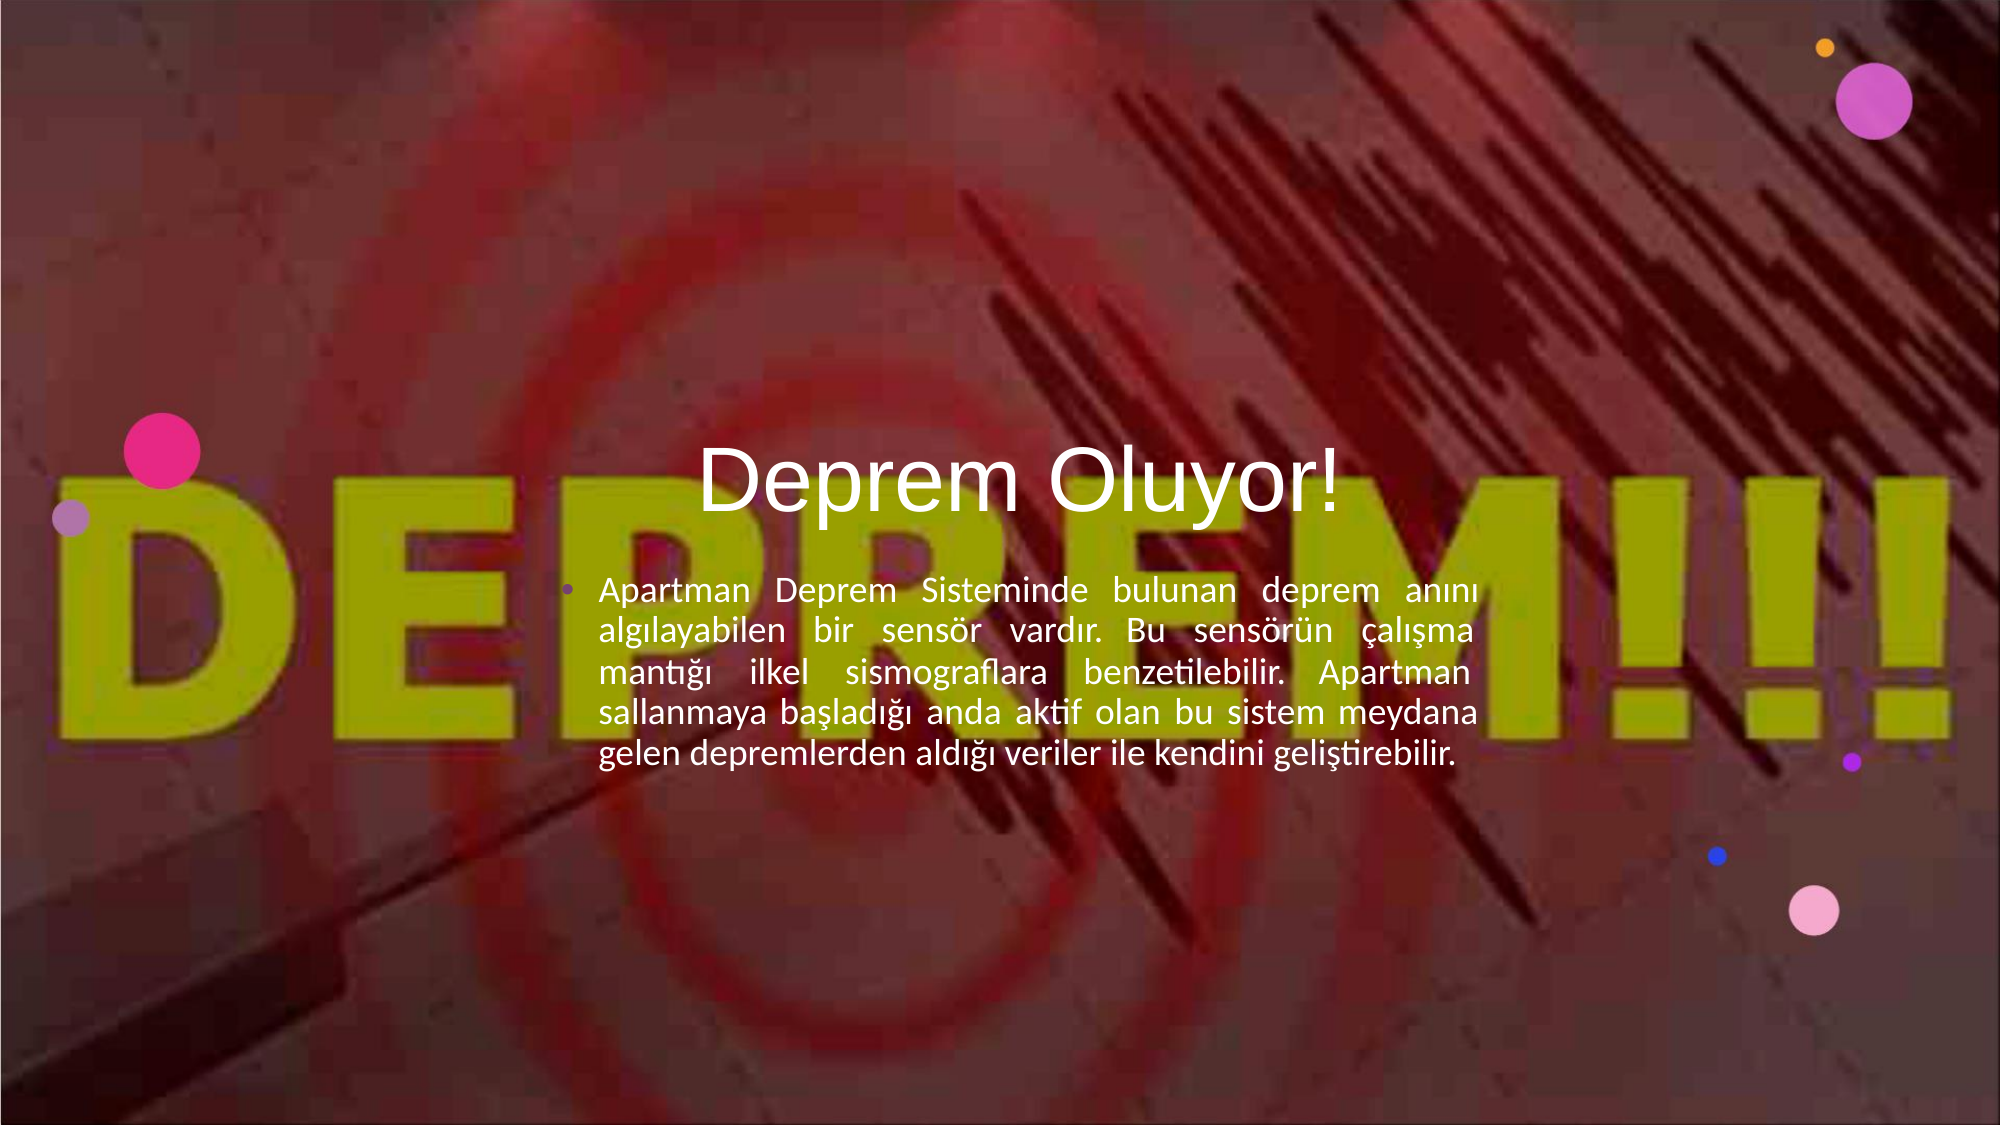

Deprem Oluyor!
• Apartman Deprem Sisteminde bulunan deprem anını
algılayabilen bir sensör vardır. Bu sensörün çalışma
mantığı ilkel sismograflara benzetilebilir. Apartman
sallanmaya başladığı anda aktif olan bu sistem meydana
gelen depremlerden aldığı veriler ile kendini geliştirebilir.